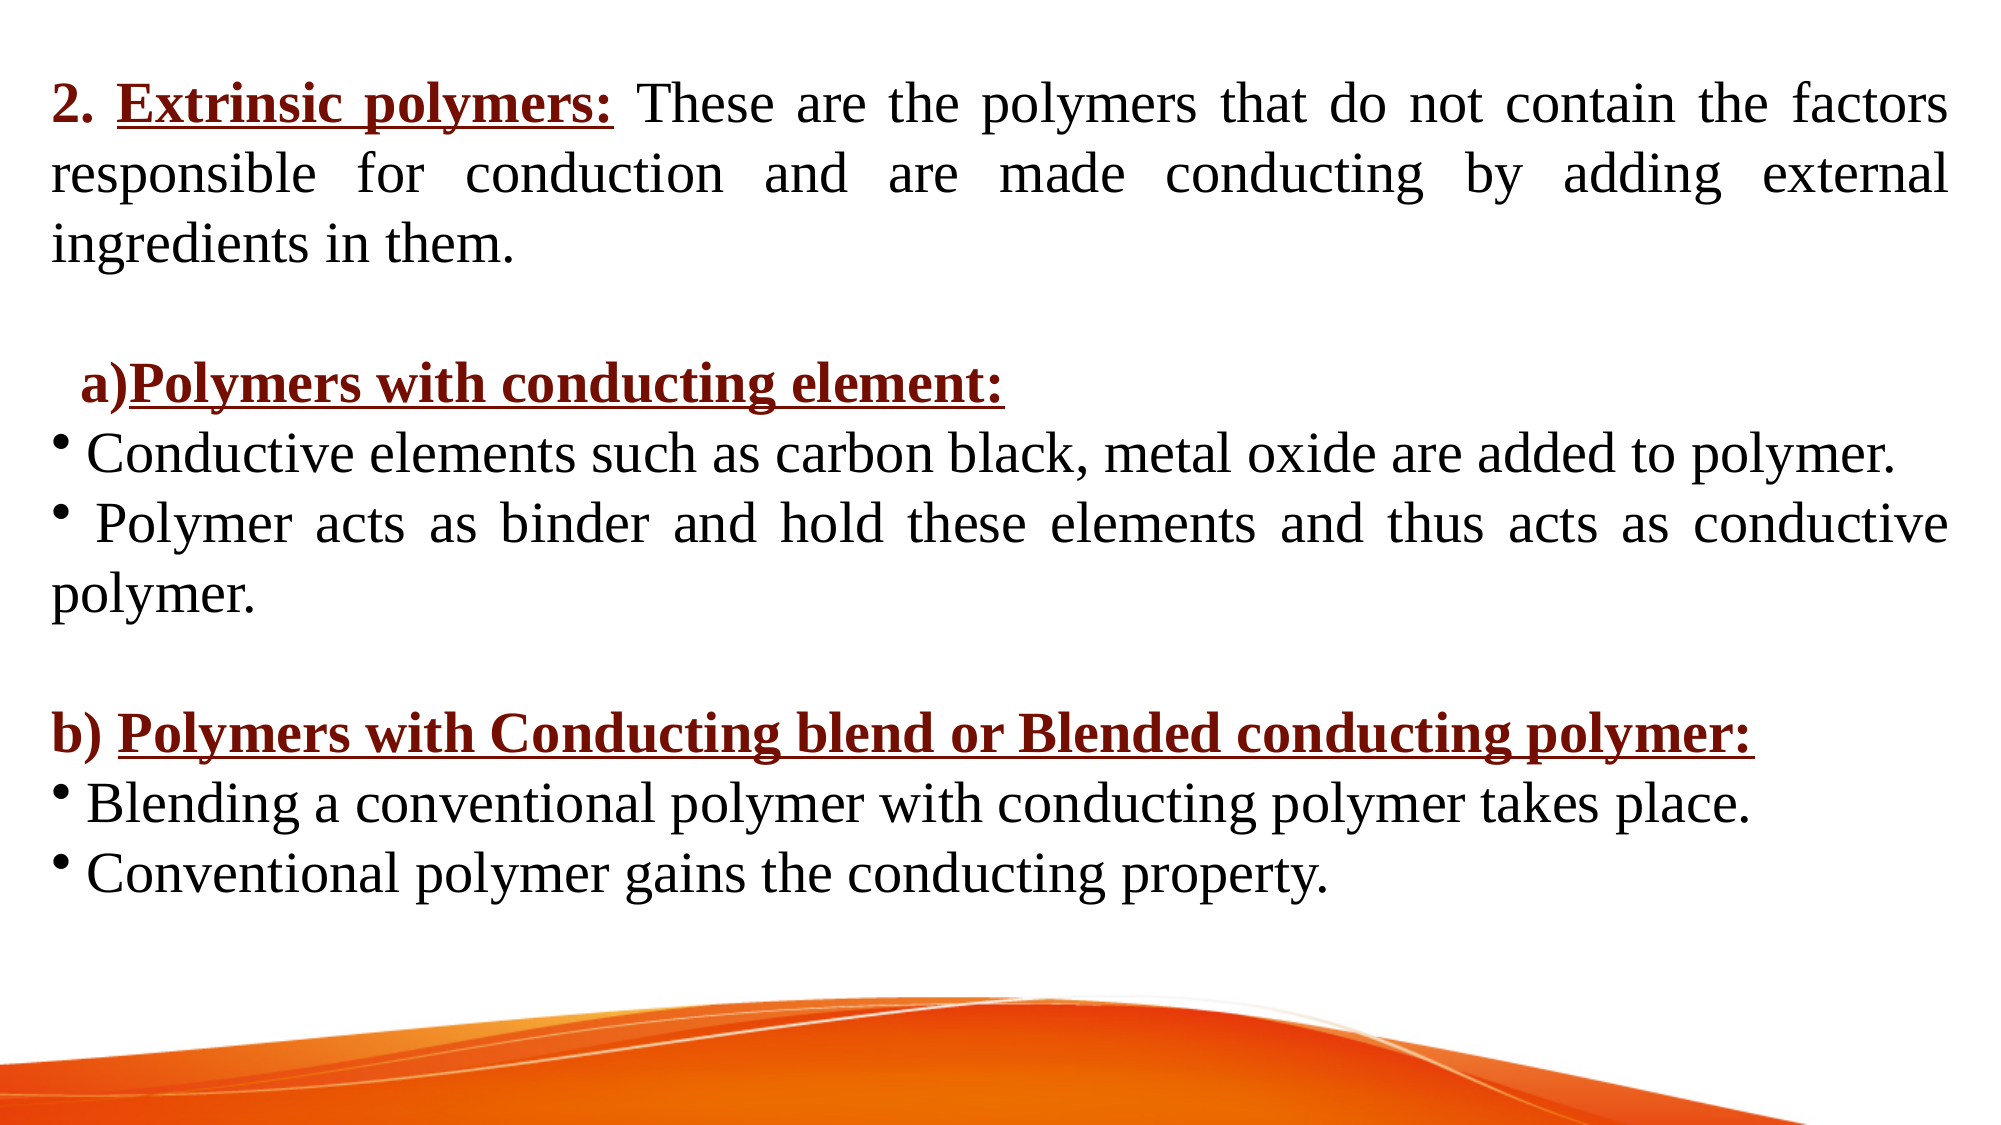

2. Extrinsic polymers: These are the polymers that do not contain the factors responsible for conduction and are made conducting by adding external ingredients in them.

  a)Polymers with conducting element:
 Conductive elements such as carbon black, metal oxide are added to polymer.
 Polymer acts as binder and hold these elements and thus acts as conductive polymer.

b) Polymers with Conducting blend or Blended conducting polymer:
 Blending a conventional polymer with conducting polymer takes place.
 Conventional polymer gains the conducting property.